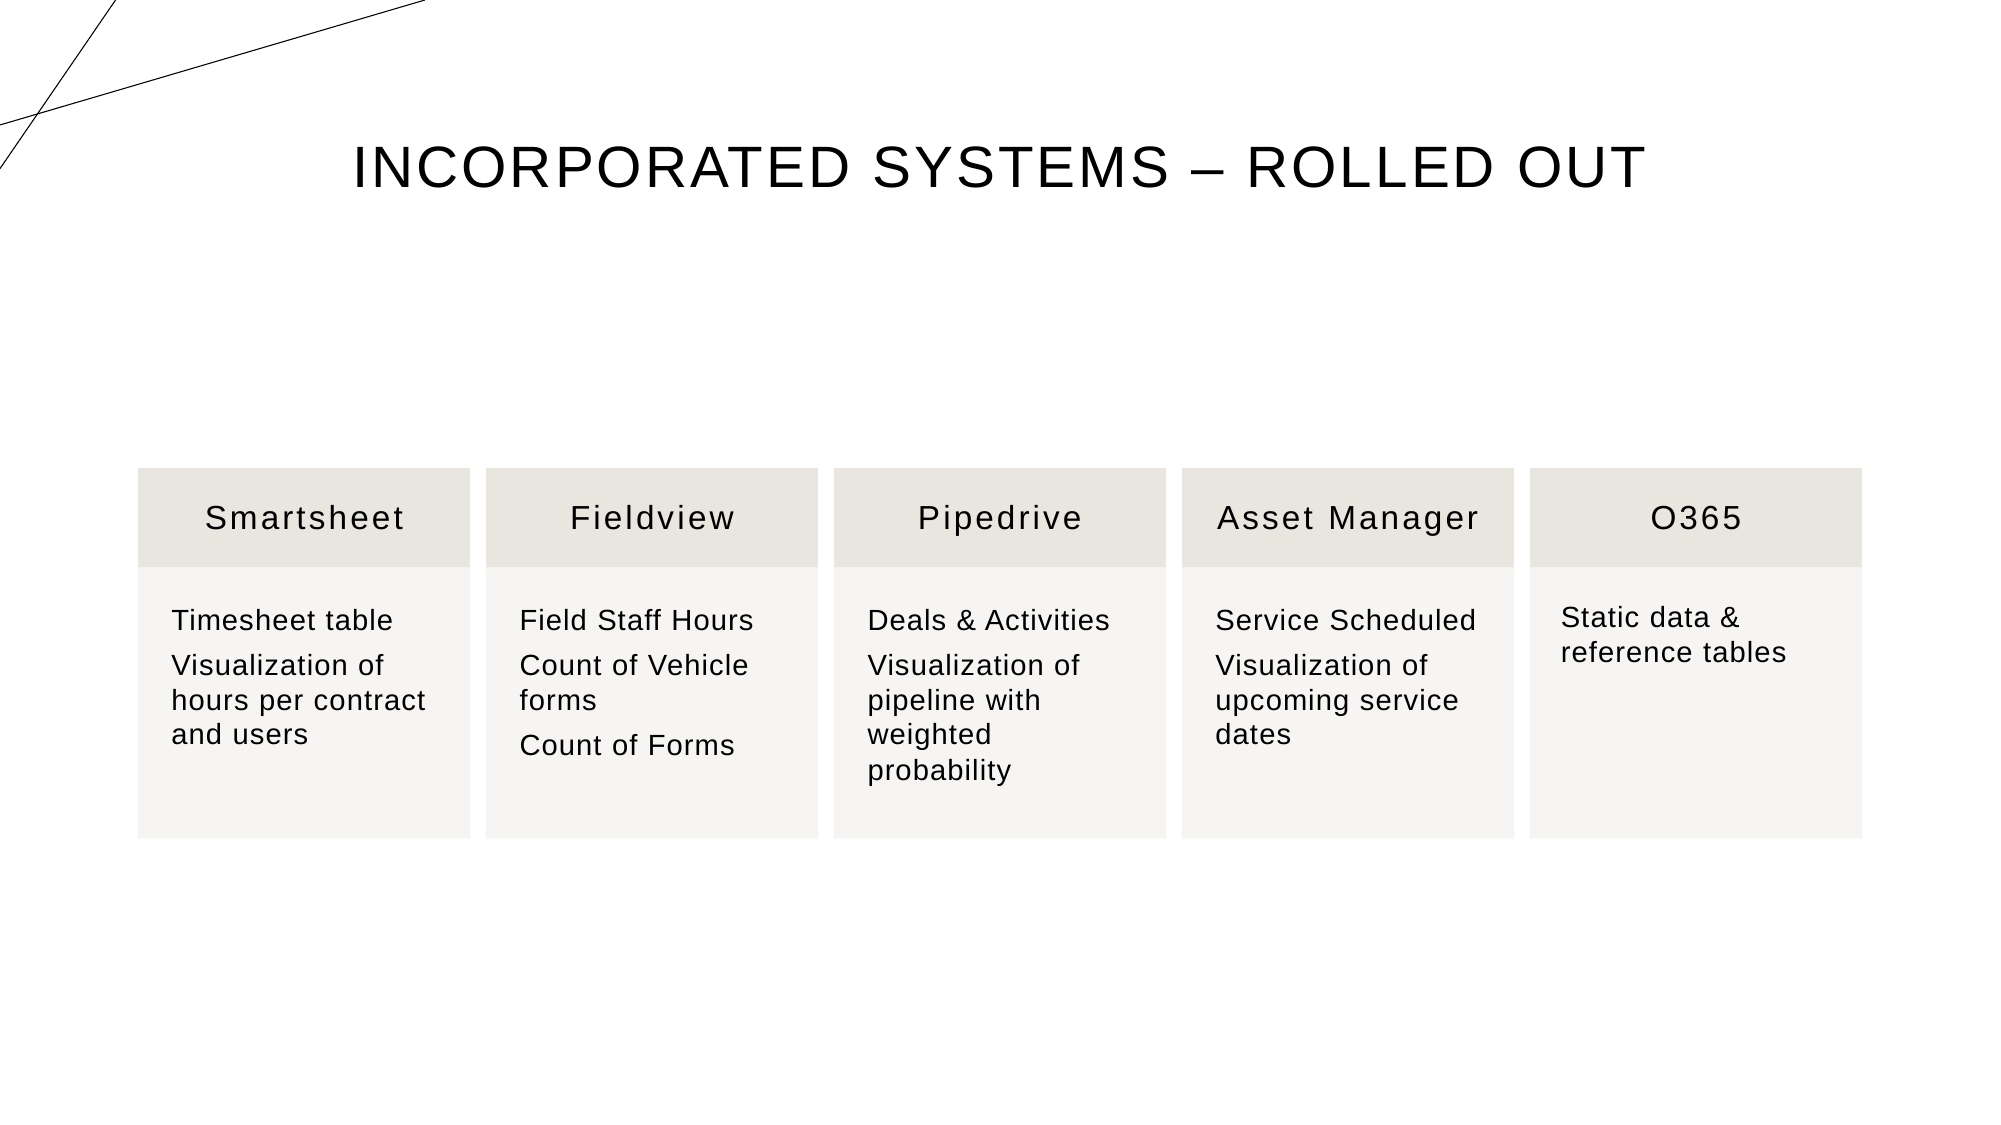

# INCORPORATED SYSTEMS – ROLLED OUT
Smartsheet
Timesheet table
Visualization of hours per contract and users
Fieldview
Field Staff Hours
Count of Vehicle forms
Count of Forms
Pipedrive
Deals & Activities
Visualization of pipeline with weighted probability
Asset Manager
Service Scheduled
Visualization of upcoming service dates
O365
Static data & reference tables